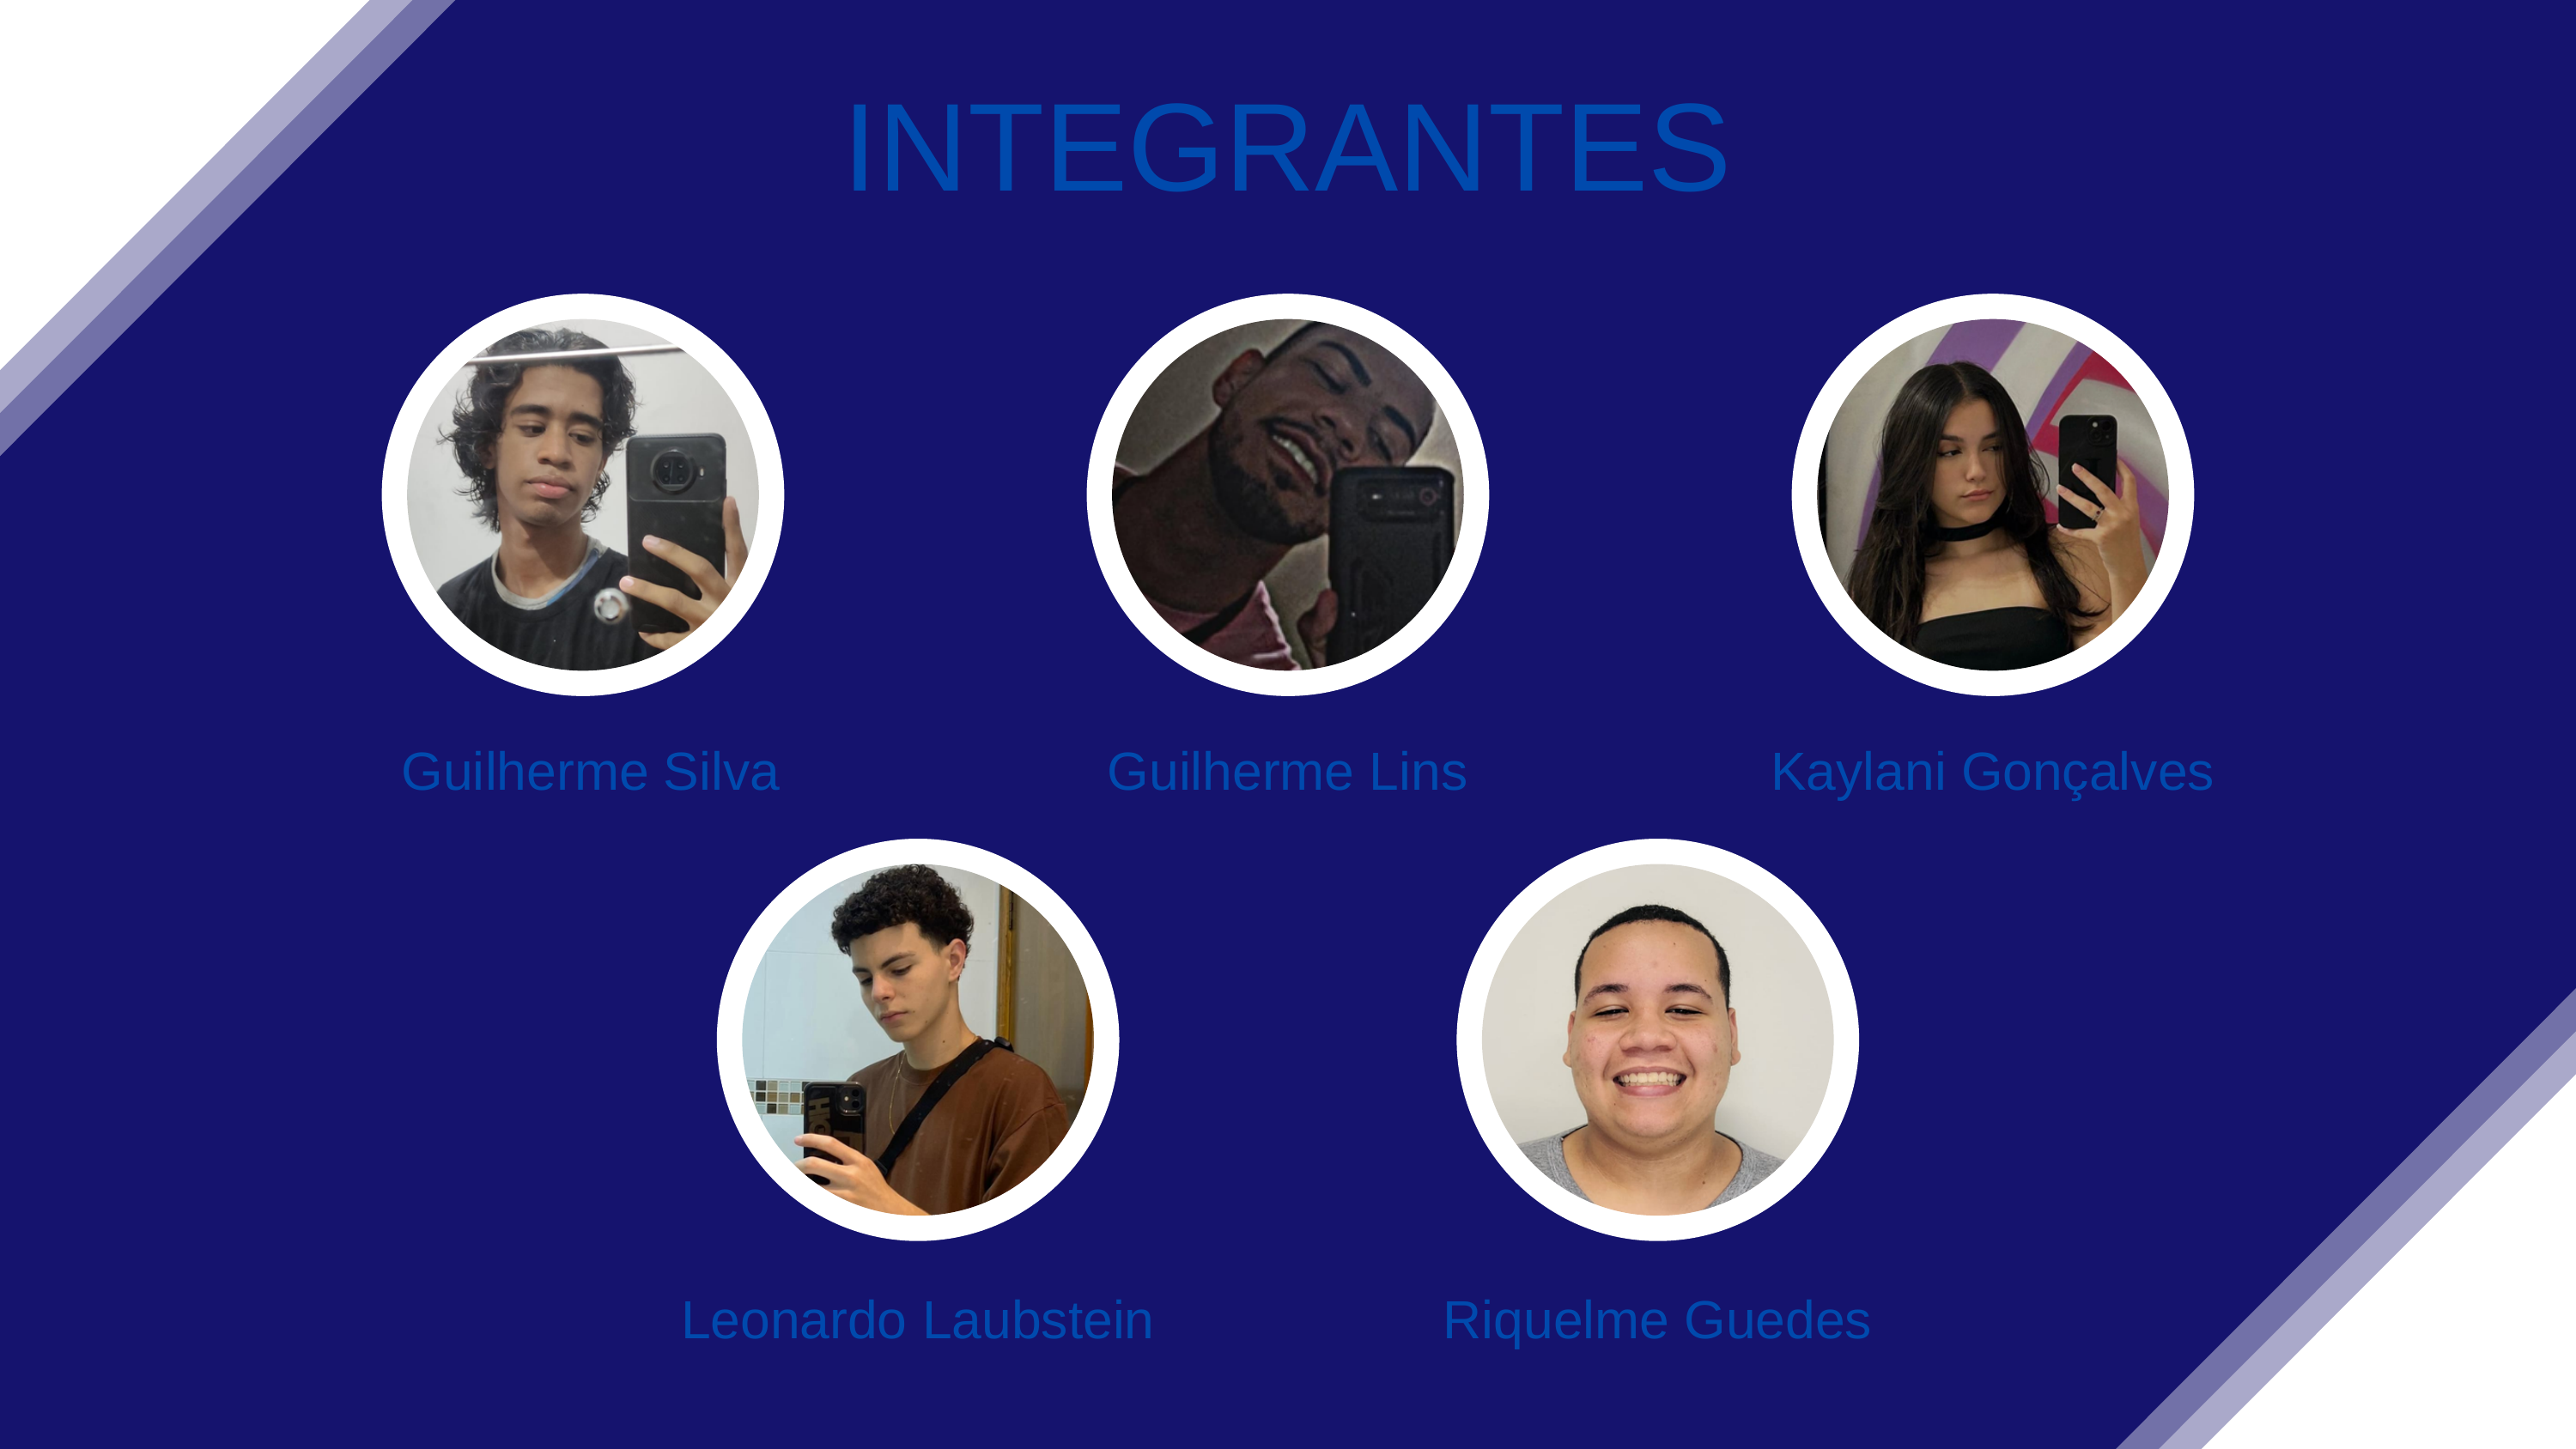

INTEGRANTES

Guilherme Silva
Guilherme Lins
Kaylani Gonçalves

Leonardo Laubstein
Riquelme Guedes